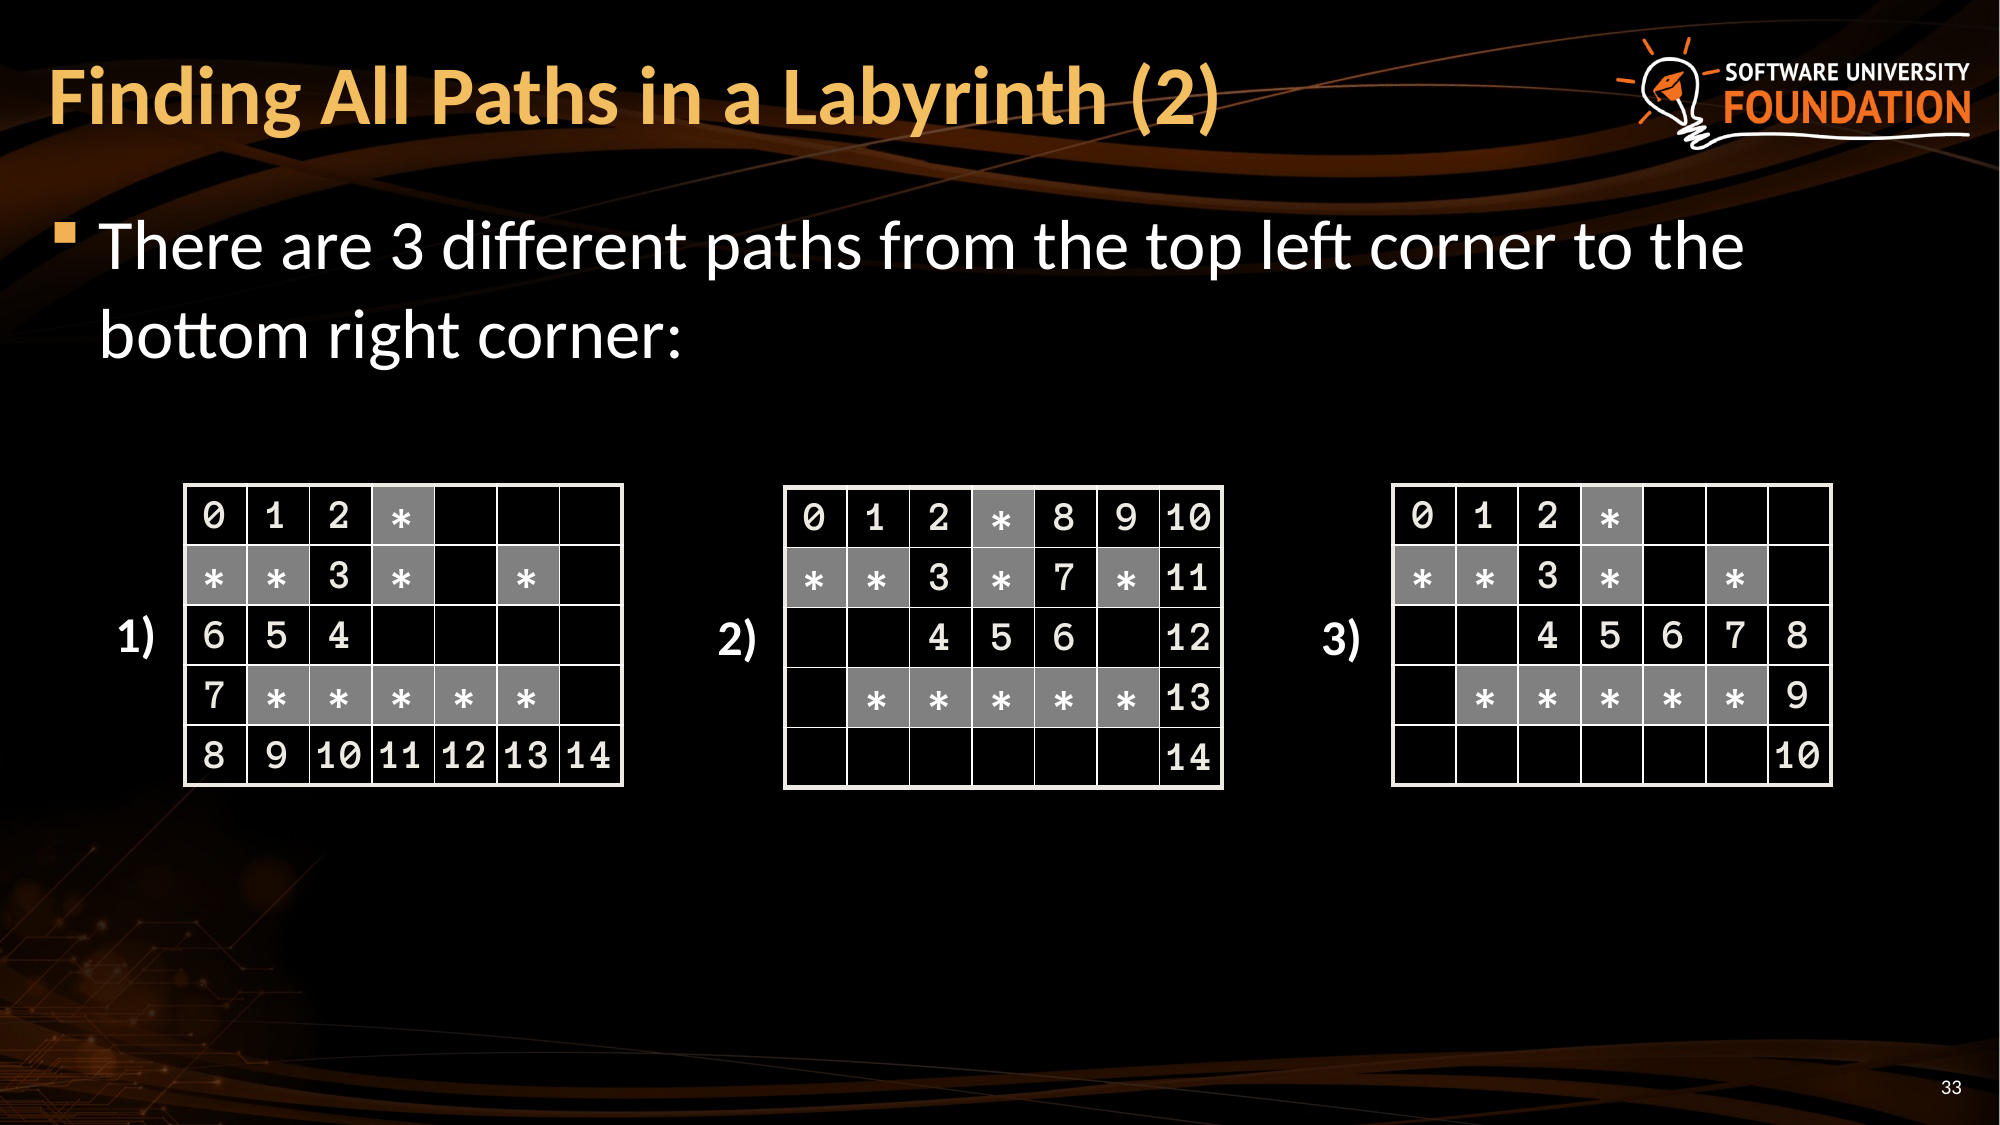

# Finding All Paths in a Labyrinth (2)
There are 3 different paths from the top left corner to the bottom right corner:
| 0 | 1 | 2 | \* |  |  |  |
| --- | --- | --- | --- | --- | --- | --- |
| \* | \* | 3 | \* |  | \* |  |
| 6 | 5 | 4 |  |  |  |  |
| 7 | \* | \* | \* | \* | \* |  |
| 8 | 9 | 10 | 11 | 12 | 13 | 14 |
| 0 | 1 | 2 | \* |  |  |  |
| --- | --- | --- | --- | --- | --- | --- |
| \* | \* | 3 | \* |  | \* |  |
|  |  | 4 | 5 | 6 | 7 | 8 |
|  | \* | \* | \* | \* | \* | 9 |
|  |  |  |  |  |  | 10 |
| 0 | 1 | 2 | \* | 8 | 9 | 10 |
| --- | --- | --- | --- | --- | --- | --- |
| \* | \* | 3 | \* | 7 | \* | 11 |
|  |  | 4 | 5 | 6 |  | 12 |
|  | \* | \* | \* | \* | \* | 13 |
|  |  |  |  |  |  | 14 |
1)
3)
2)
33